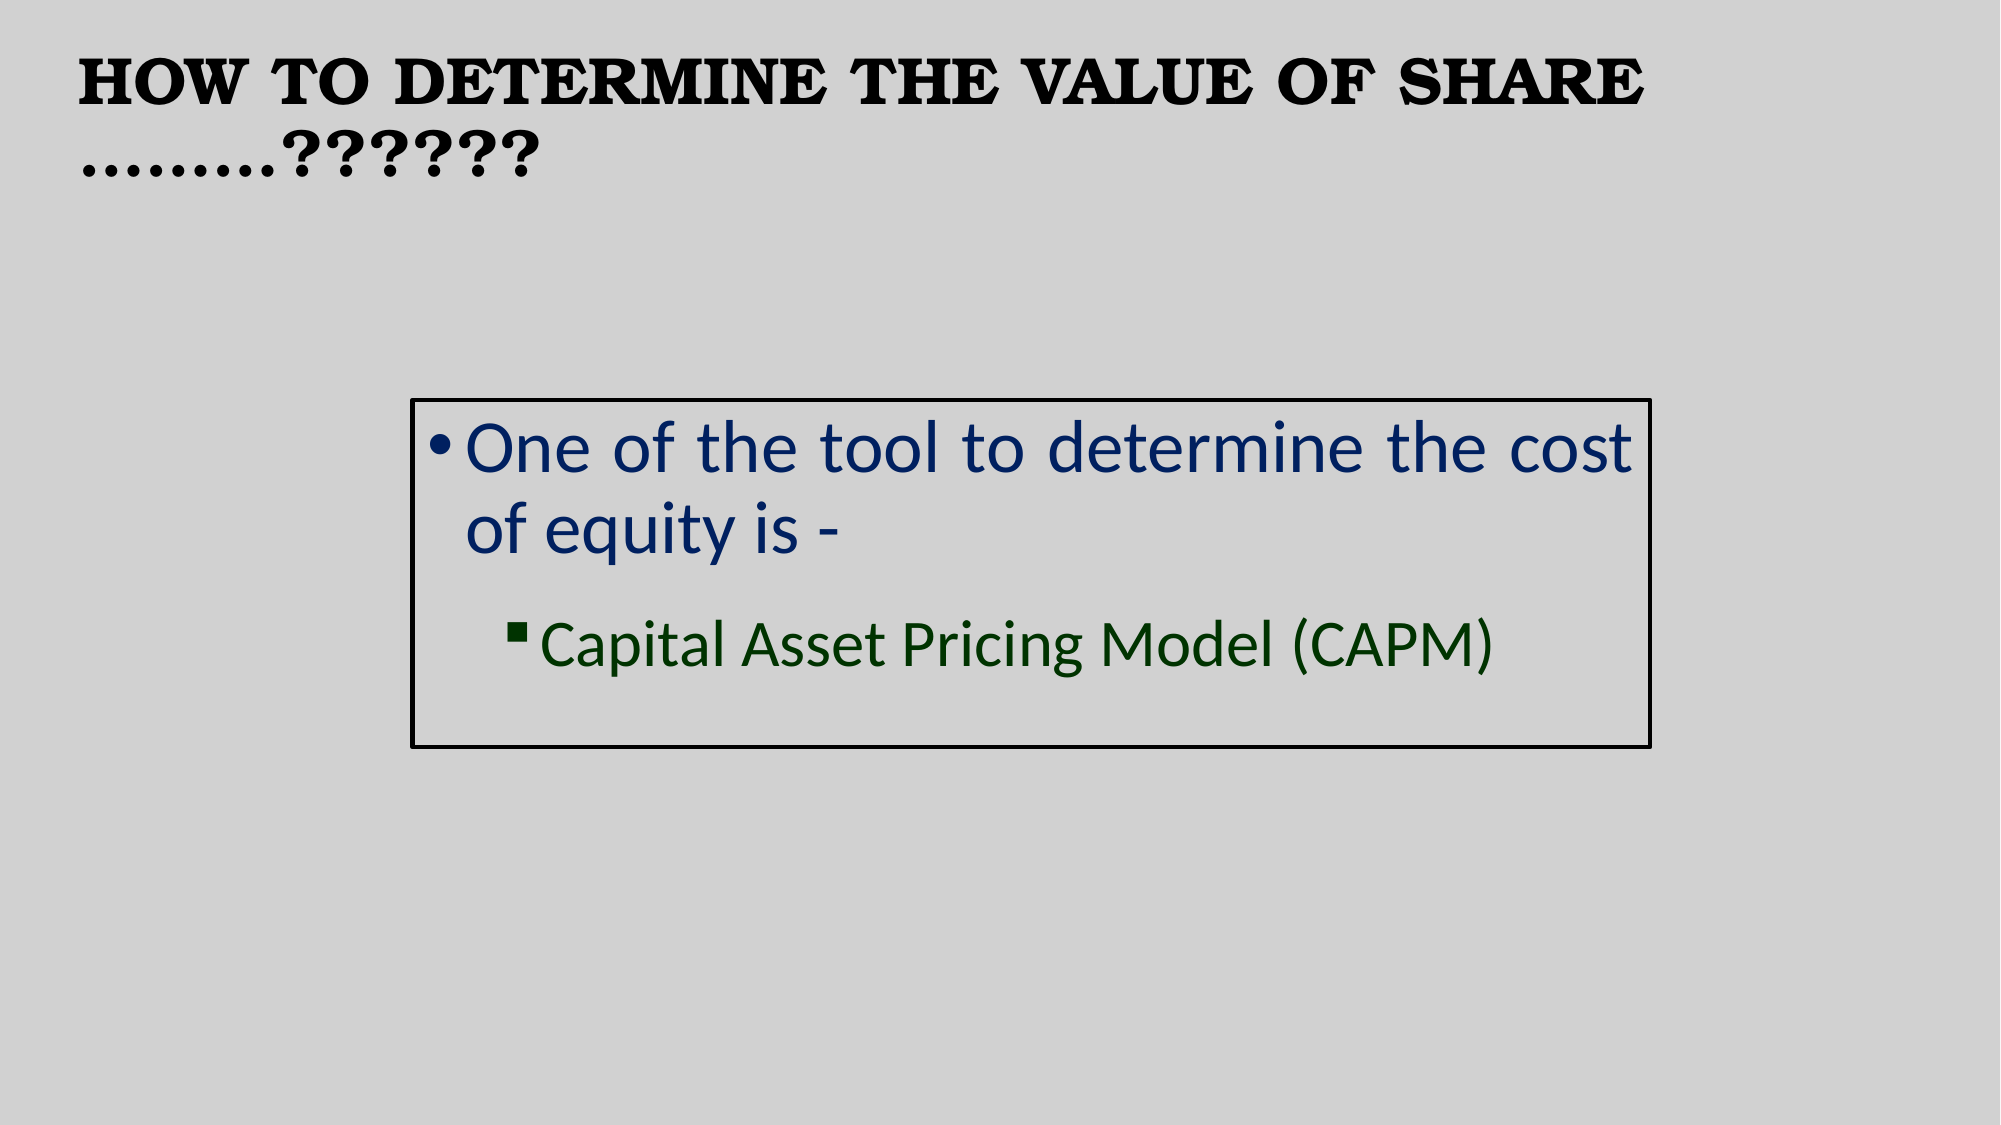

# HOW TO DETERMINE THE VALUE OF SHARE ………??????
One of the tool to determine the cost of equity is -
Capital Asset Pricing Model (CAPM)